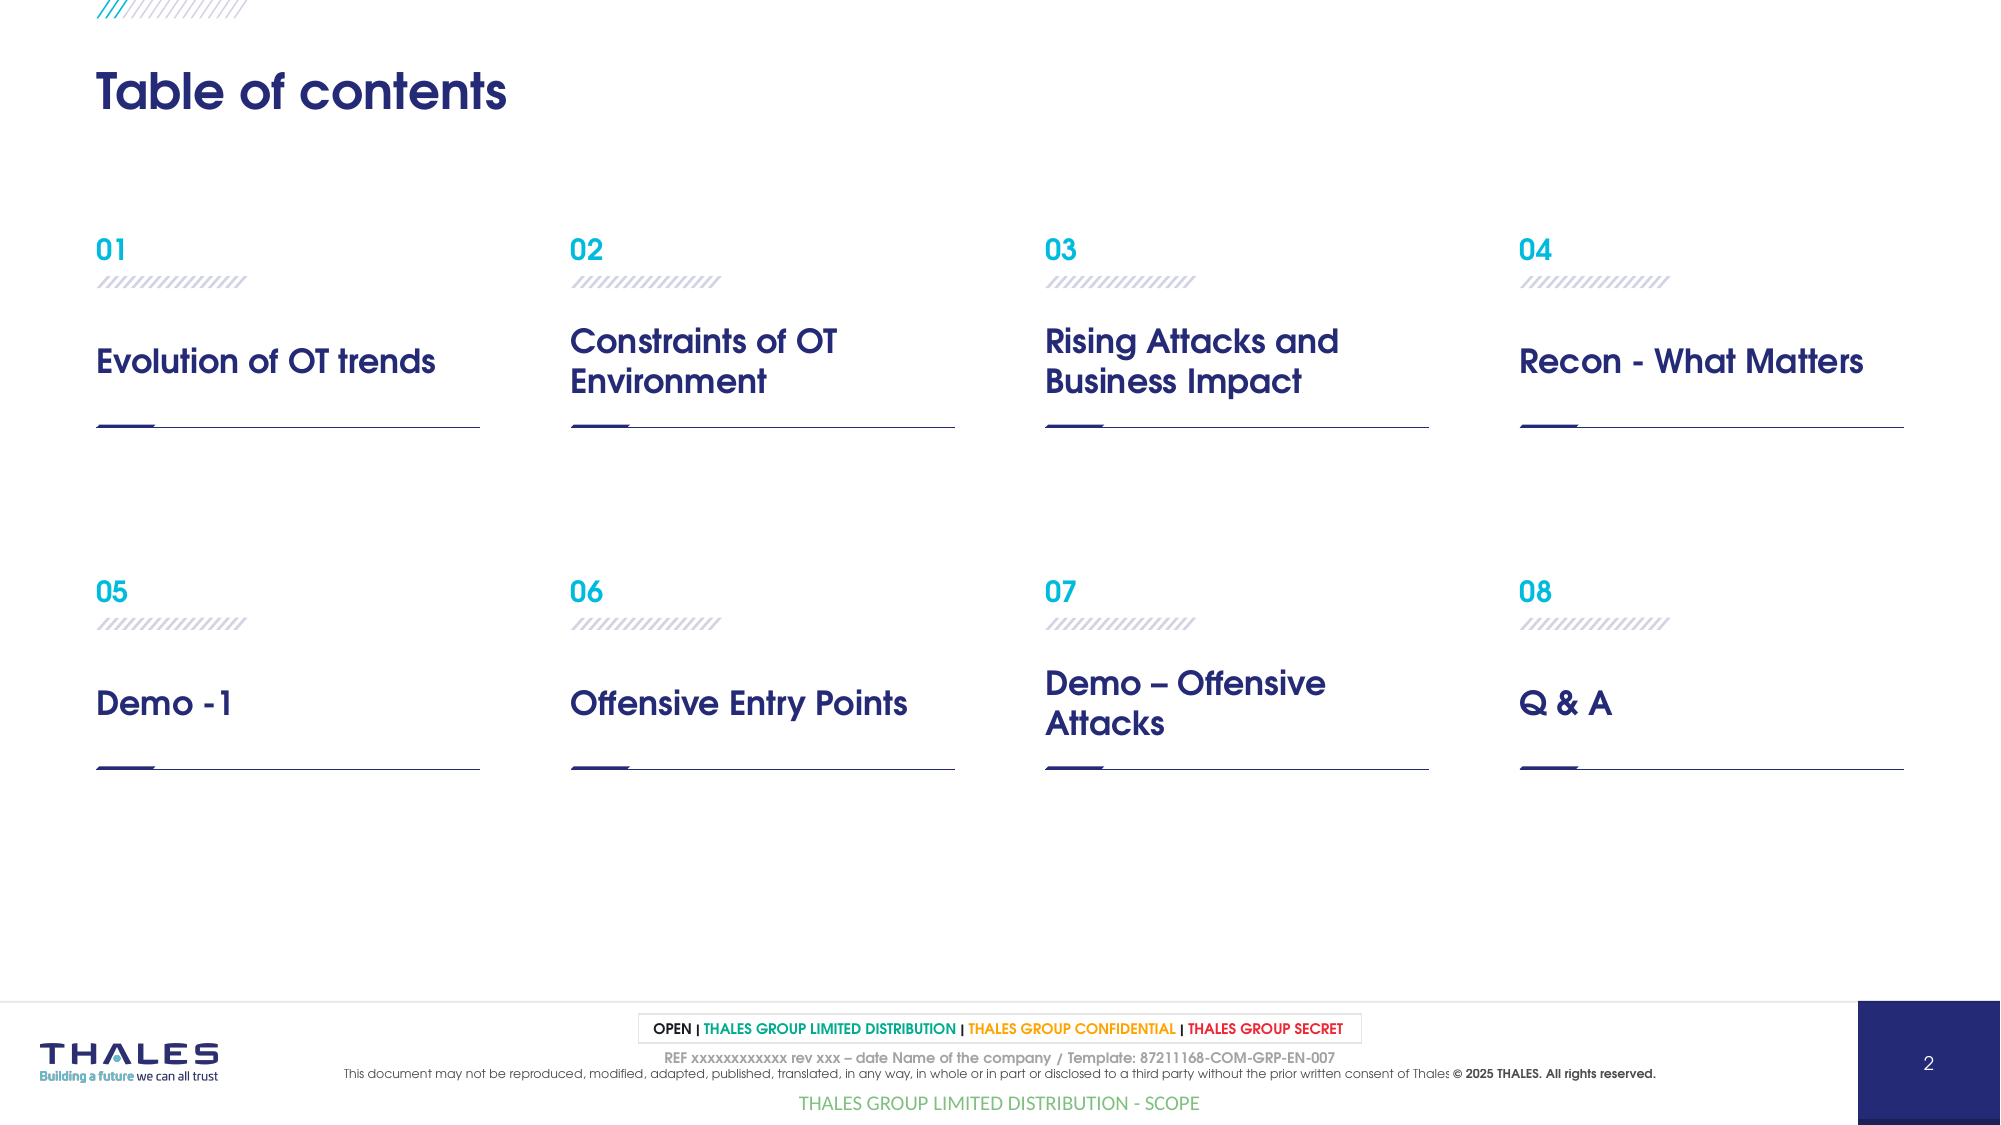

# Table of contents
01

Evolution of OT trends

02

Constraints of OT Environment

03

Rising Attacks and Business Impact

04

Recon - What Matters

05

Demo -1

06

Offensive Entry Points

07

Demo – Offensive Attacks

08

Q & A